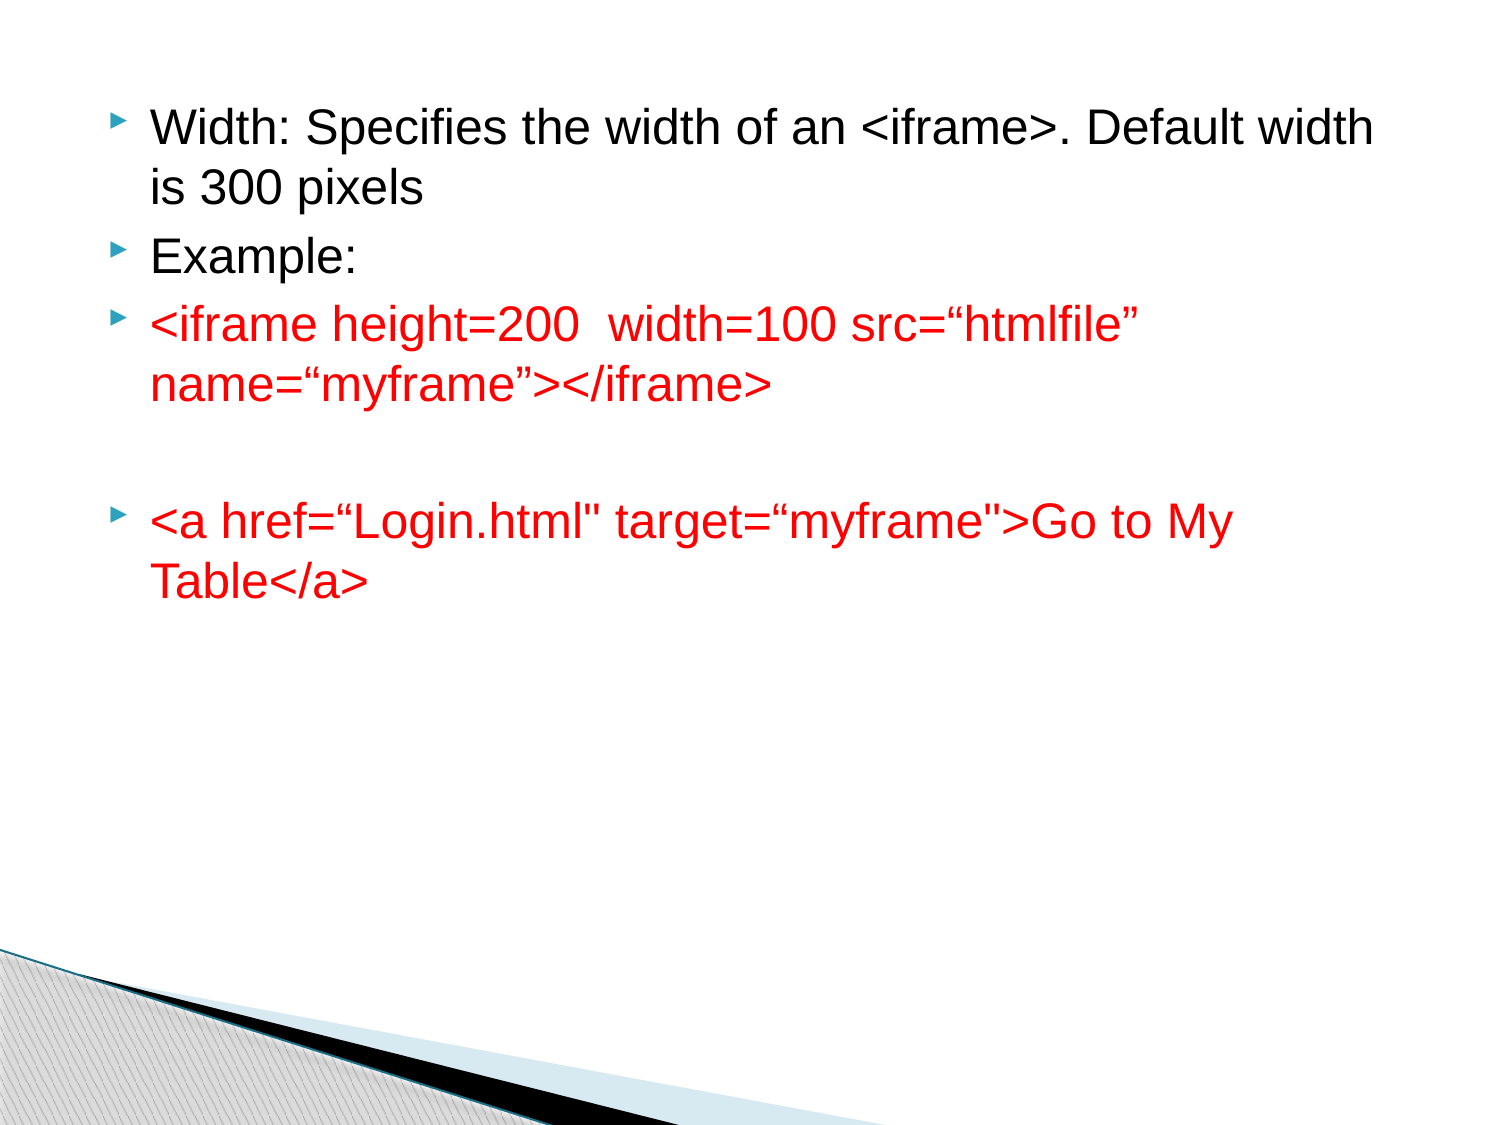

Width: Specifies the width of an <iframe>. Default width is 300 pixels
Example:
<iframe height=200  width=100 src=“htmlfile” name=“myframe”></iframe>

<a href=“Login.html" target=“myframe">Go to My Table</a>